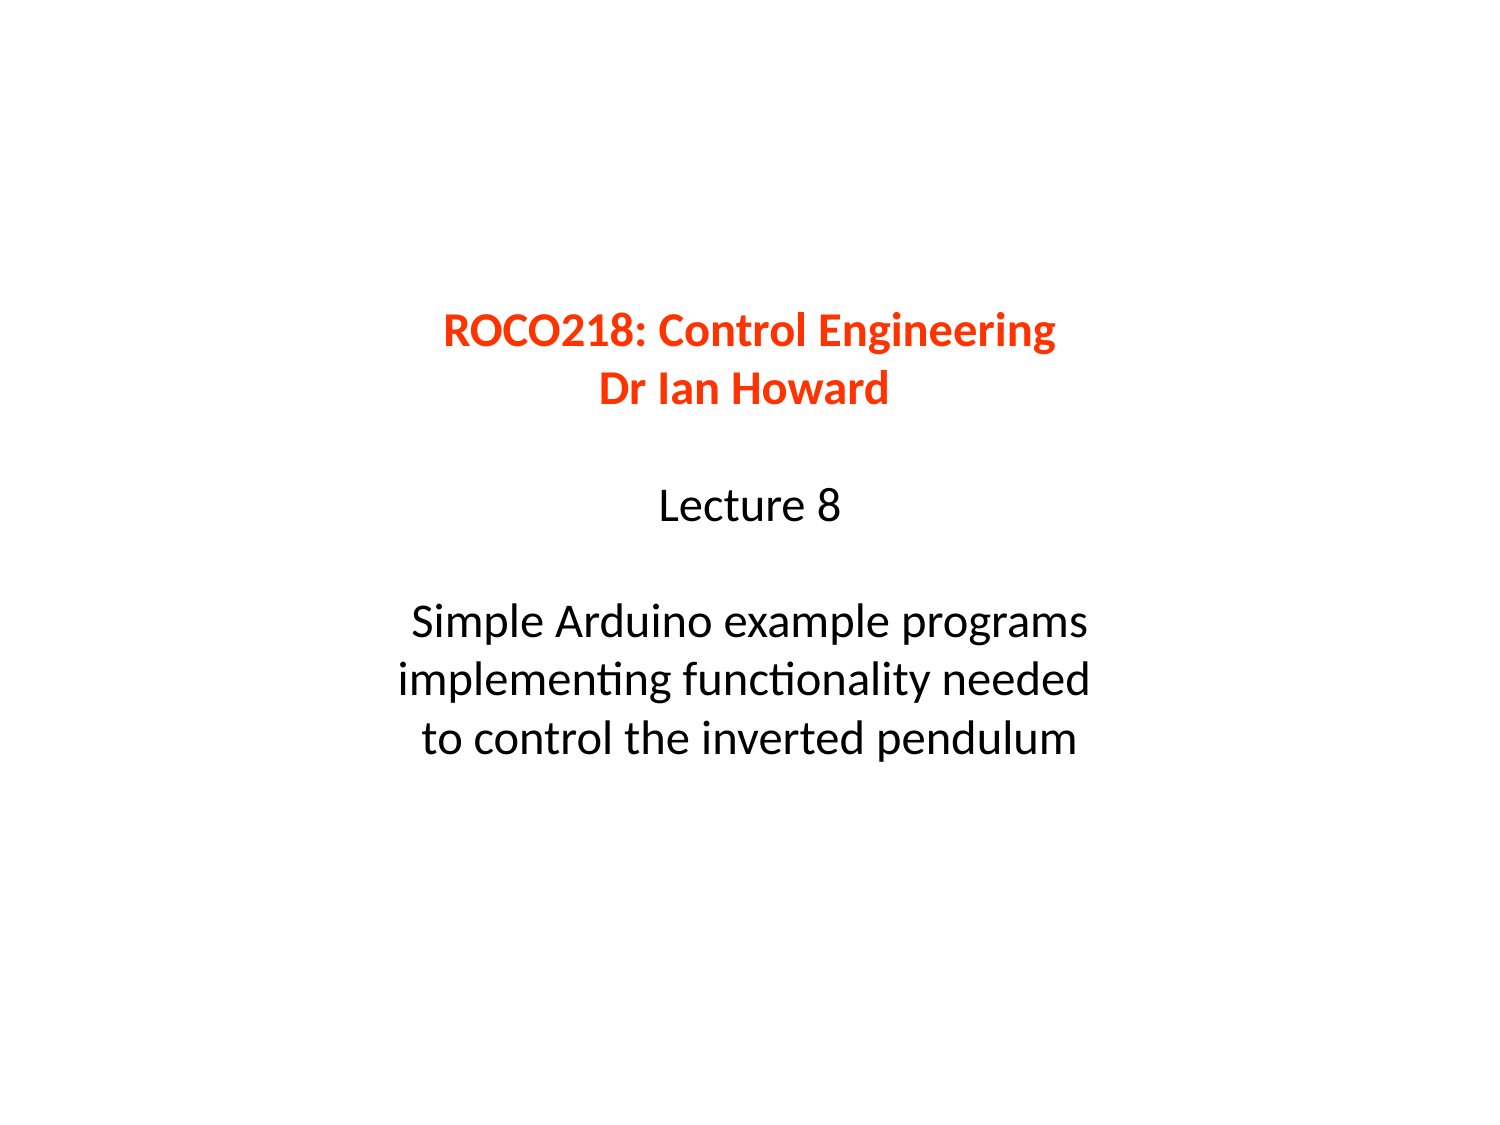

# ROCO218: Control Engineering Dr Ian Howard Lecture 8 Simple Arduino example programs implementing functionality needed to control the inverted pendulum